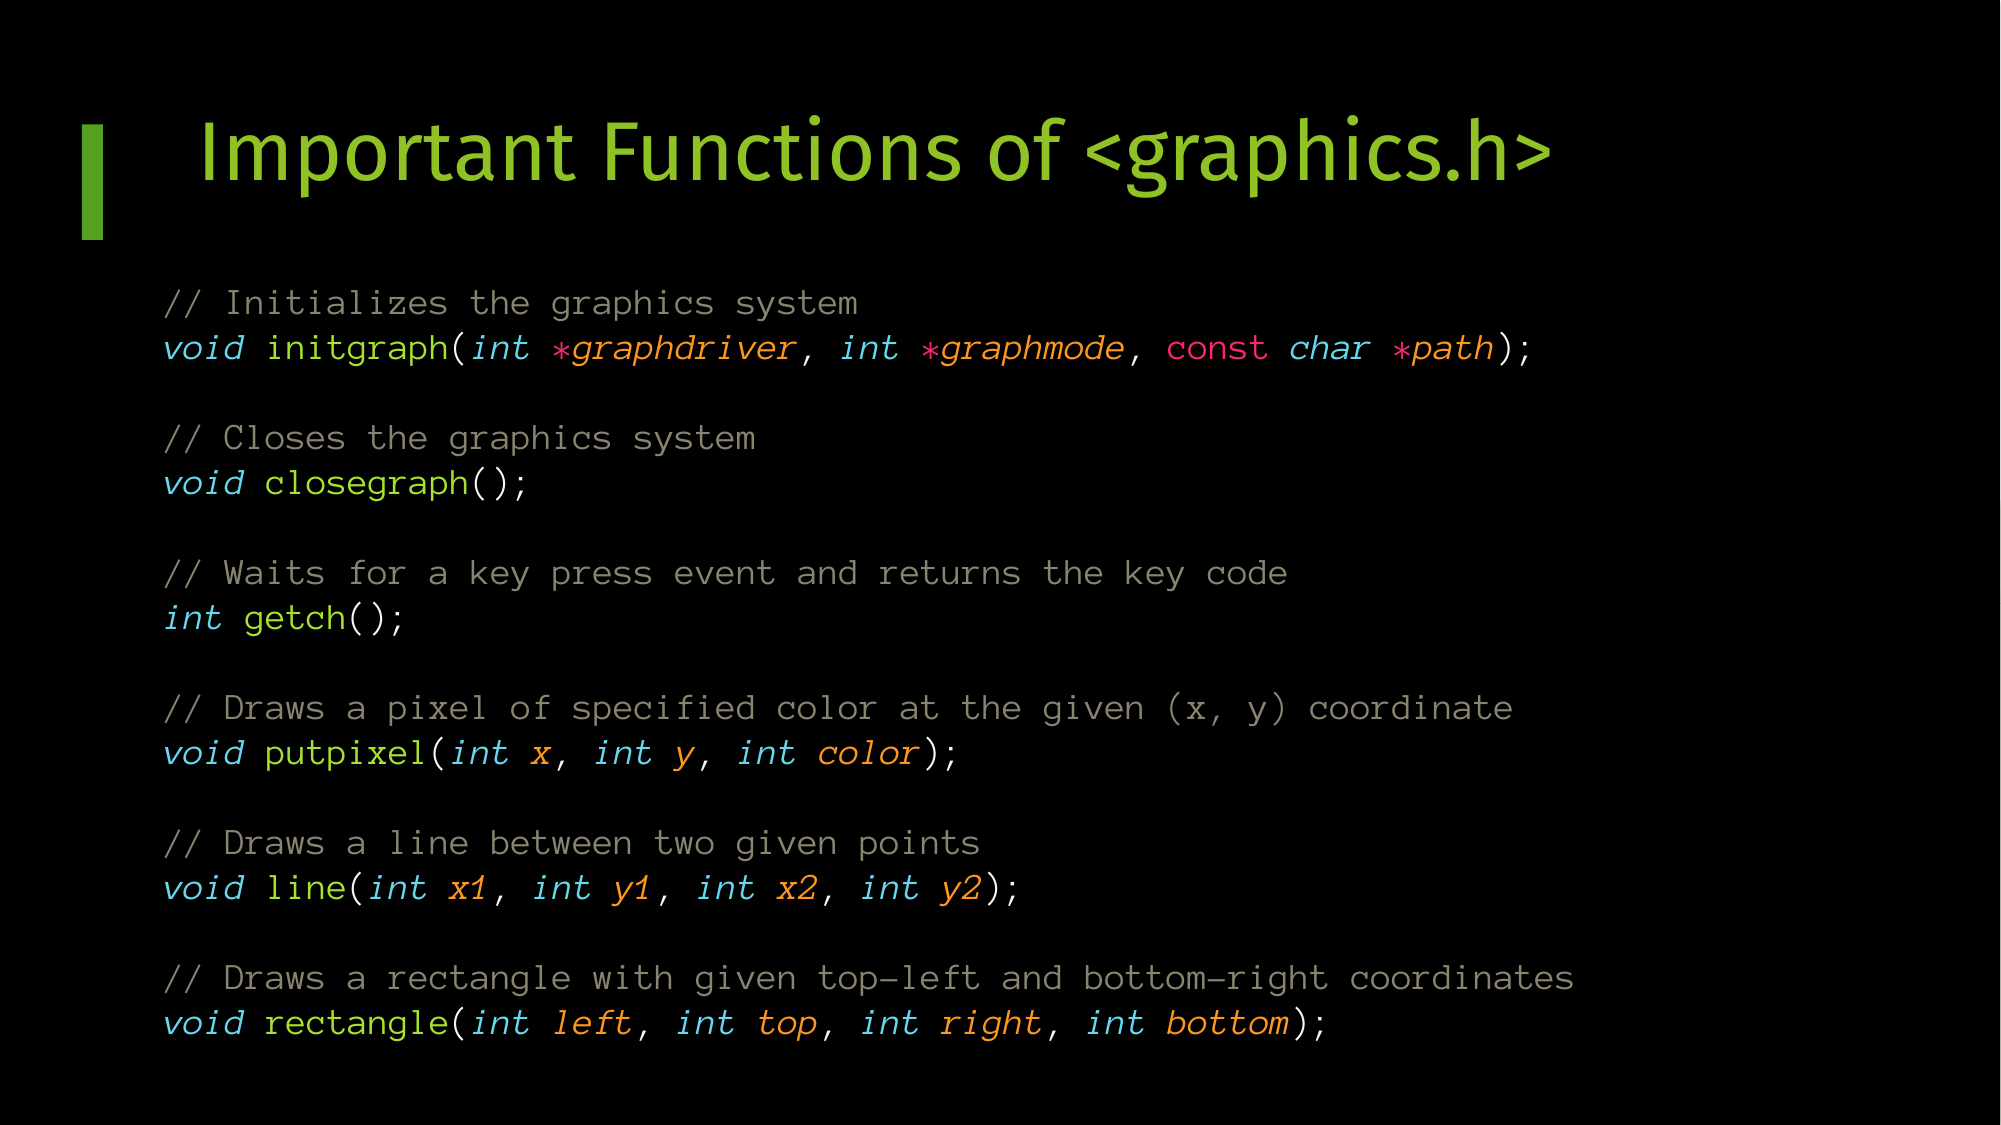

# Important Functions of <graphics.h>

// Initializes the graphics system
void initgraph(int *graphdriver, int *graphmode, const char *path);
// Closes the graphics system
void closegraph();
// Waits for a key press event and returns the key code
int getch();
// Draws a pixel of specified color at the given (x, y) coordinate
void putpixel(int x, int y, int color);
// Draws a line between two given points
void line(int x1, int y1, int x2, int y2);
// Draws a rectangle with given top-left and bottom-right coordinates
void rectangle(int left, int top, int right, int bottom);